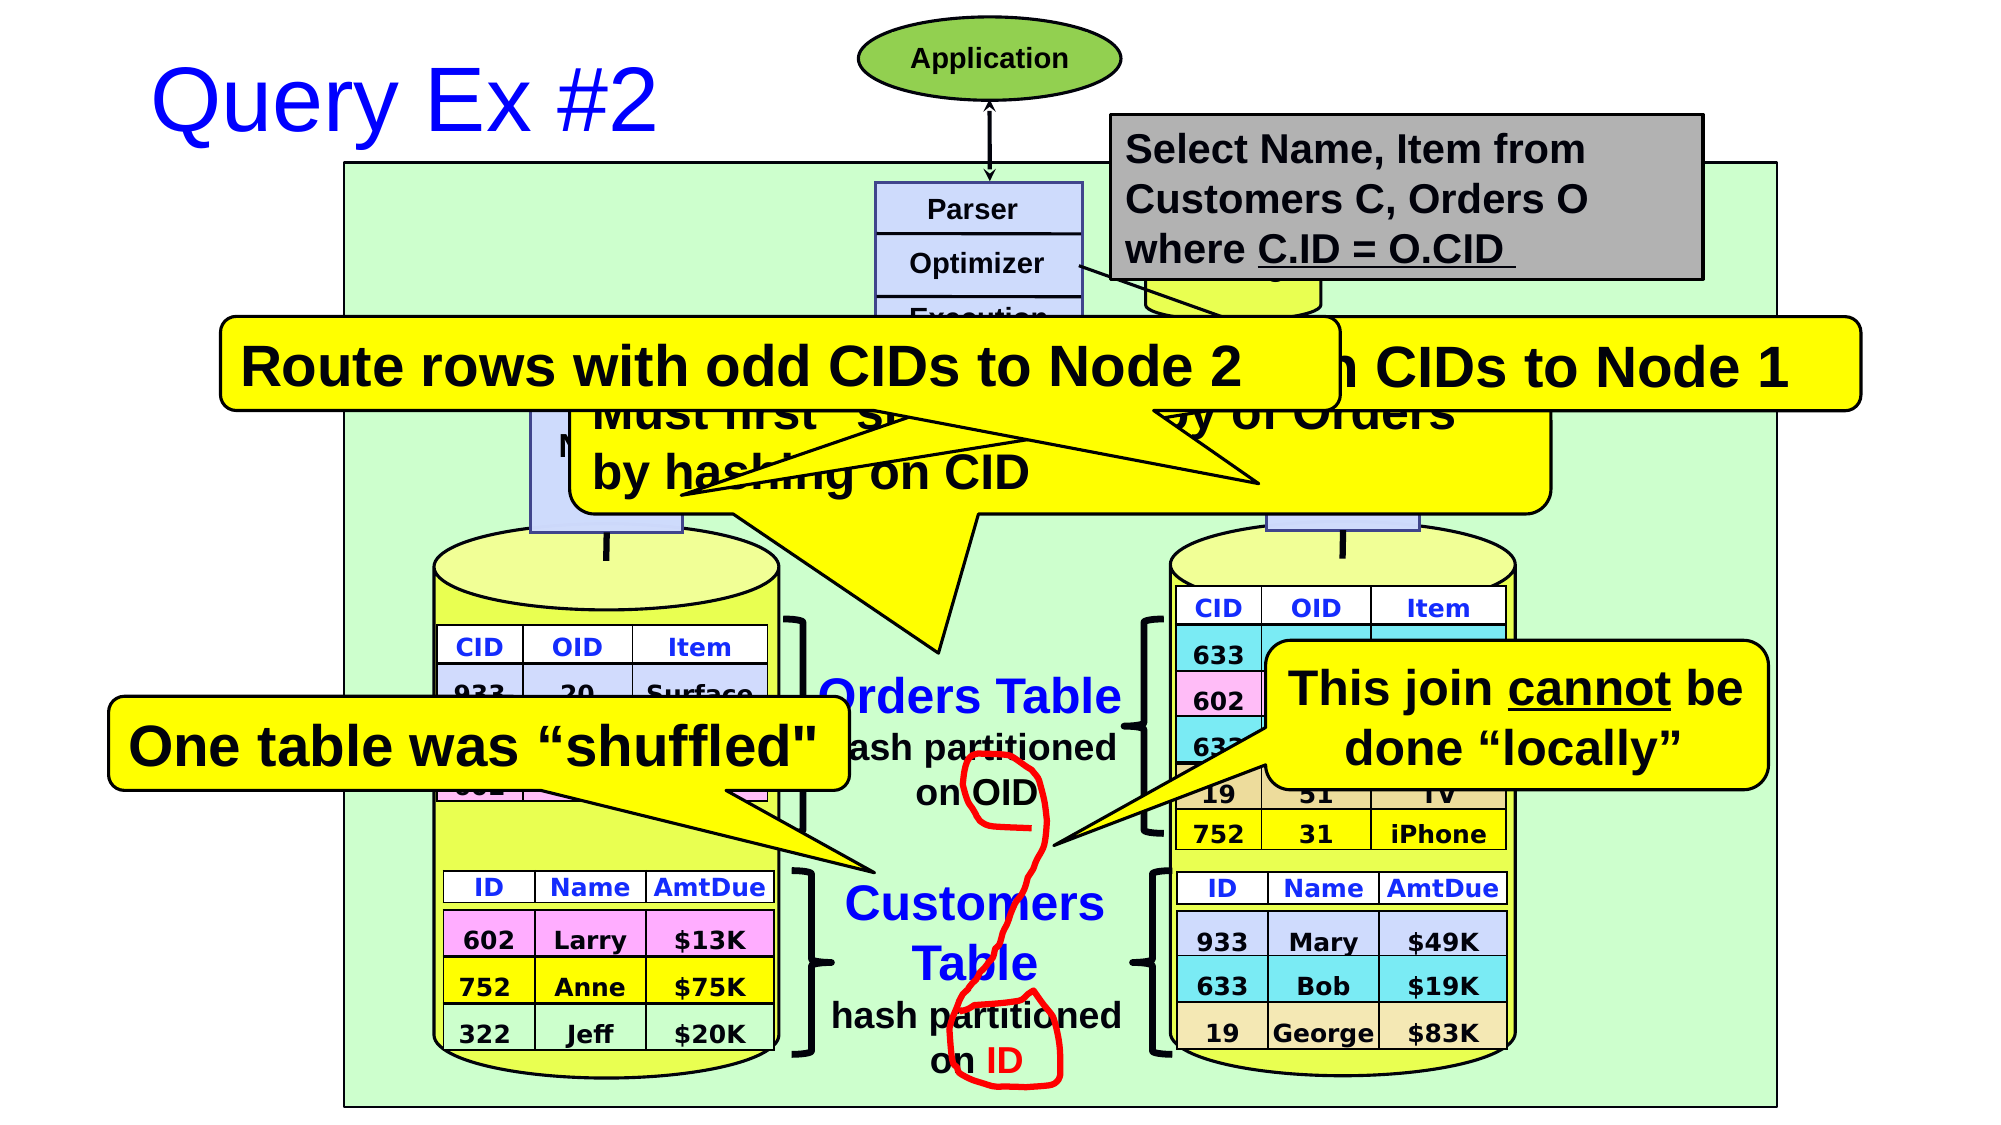

# Query Ex #2

Application
Select Name, Item from Customers C, Orders O
where C.ID = O.CID

Parser
Optimizer
Execution Coordinator

Catalogs
Route rows with odd CIDs to Node 2
Route rows with even CIDs to Node 1
Must first ”shuffle” a copy of Orders by hashing on CID

NODE
1
NODE
2
| CID | OID | Item |
| --- | --- | --- |

| 633 | 21 | TV |
| --- | --- | --- |
| CID | OID | Item |
| --- | --- | --- |
This join cannot be done “locally”
Orders Table
hash partitioned
on OID
| 933 | 20 | Surface |
| --- | --- | --- |
| 602 | 11 | iPod |
| --- | --- | --- |
One table was “shuffled"
| 602 | 10 | Tivo |
| --- | --- | --- |
| 633 | 21 | DVD |
| --- | --- | --- |

| 602 | 10 | Xbox |
| --- | --- | --- |
| 19 | 51 | TV |
| --- | --- | --- |
| 752 | 31 | iPhone |
| --- | --- | --- |
Customers
Table
hash partitioned
on ID
| ID | Name | AmtDue |
| --- | --- | --- |

| ID | Name | AmtDue |
| --- | --- | --- |
| 602 | Larry | $13K |
| --- | --- | --- |
| 933 | Mary | $49K |
| --- | --- | --- |
| 633 | Bob | $19K |
| --- | --- | --- |
| 752 | Anne | $75K |
| --- | --- | --- |
| 19 | George | $83K |
| --- | --- | --- |
| 322 | Jeff | $20K |
| --- | --- | --- |
58